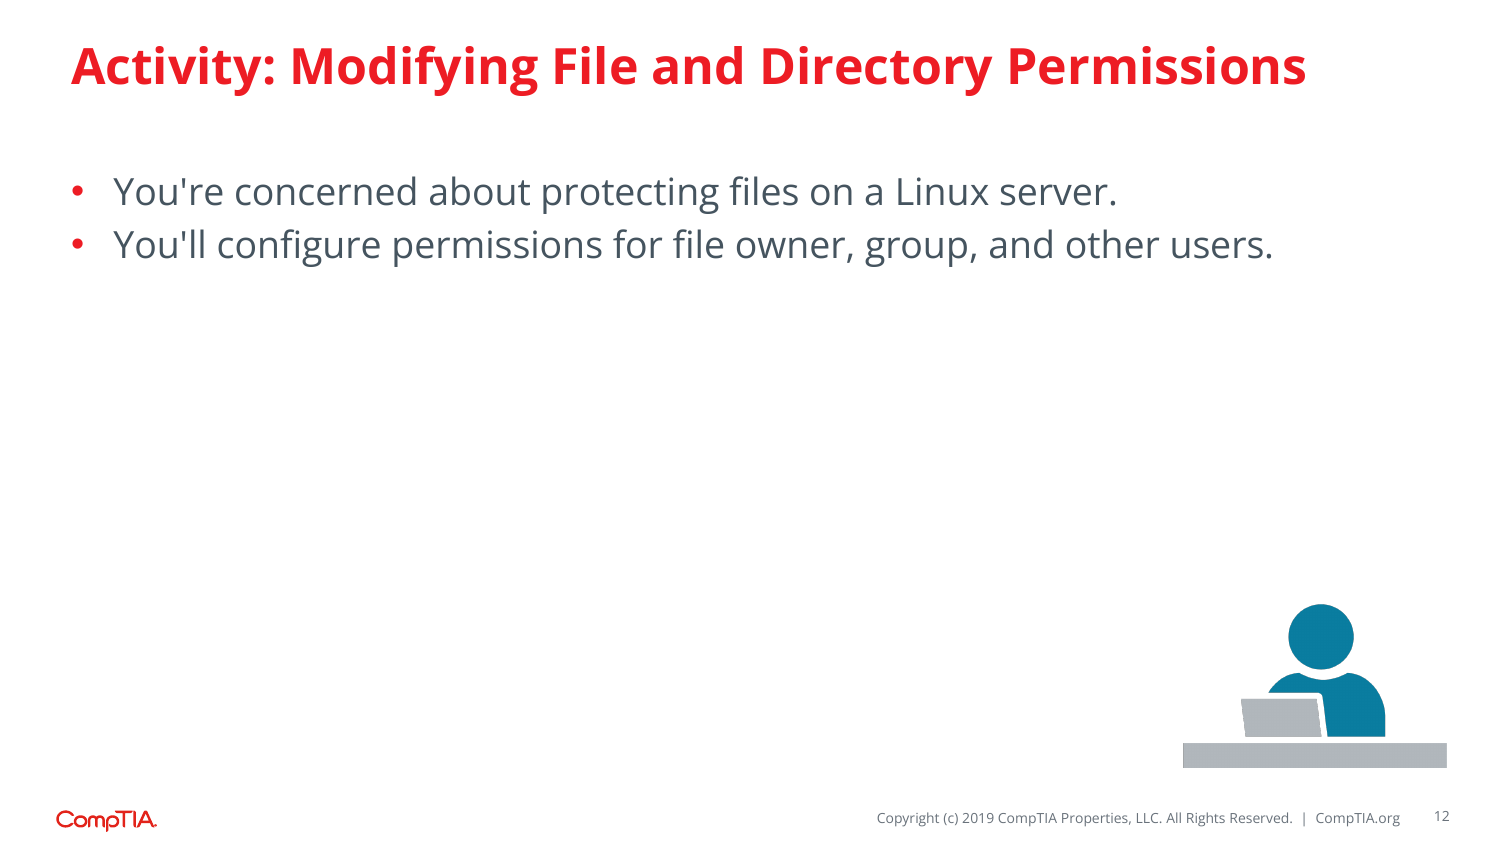

# Activity: Modifying File and Directory Permissions
You're concerned about protecting files on a Linux server.
You'll configure permissions for file owner, group, and other users.
12